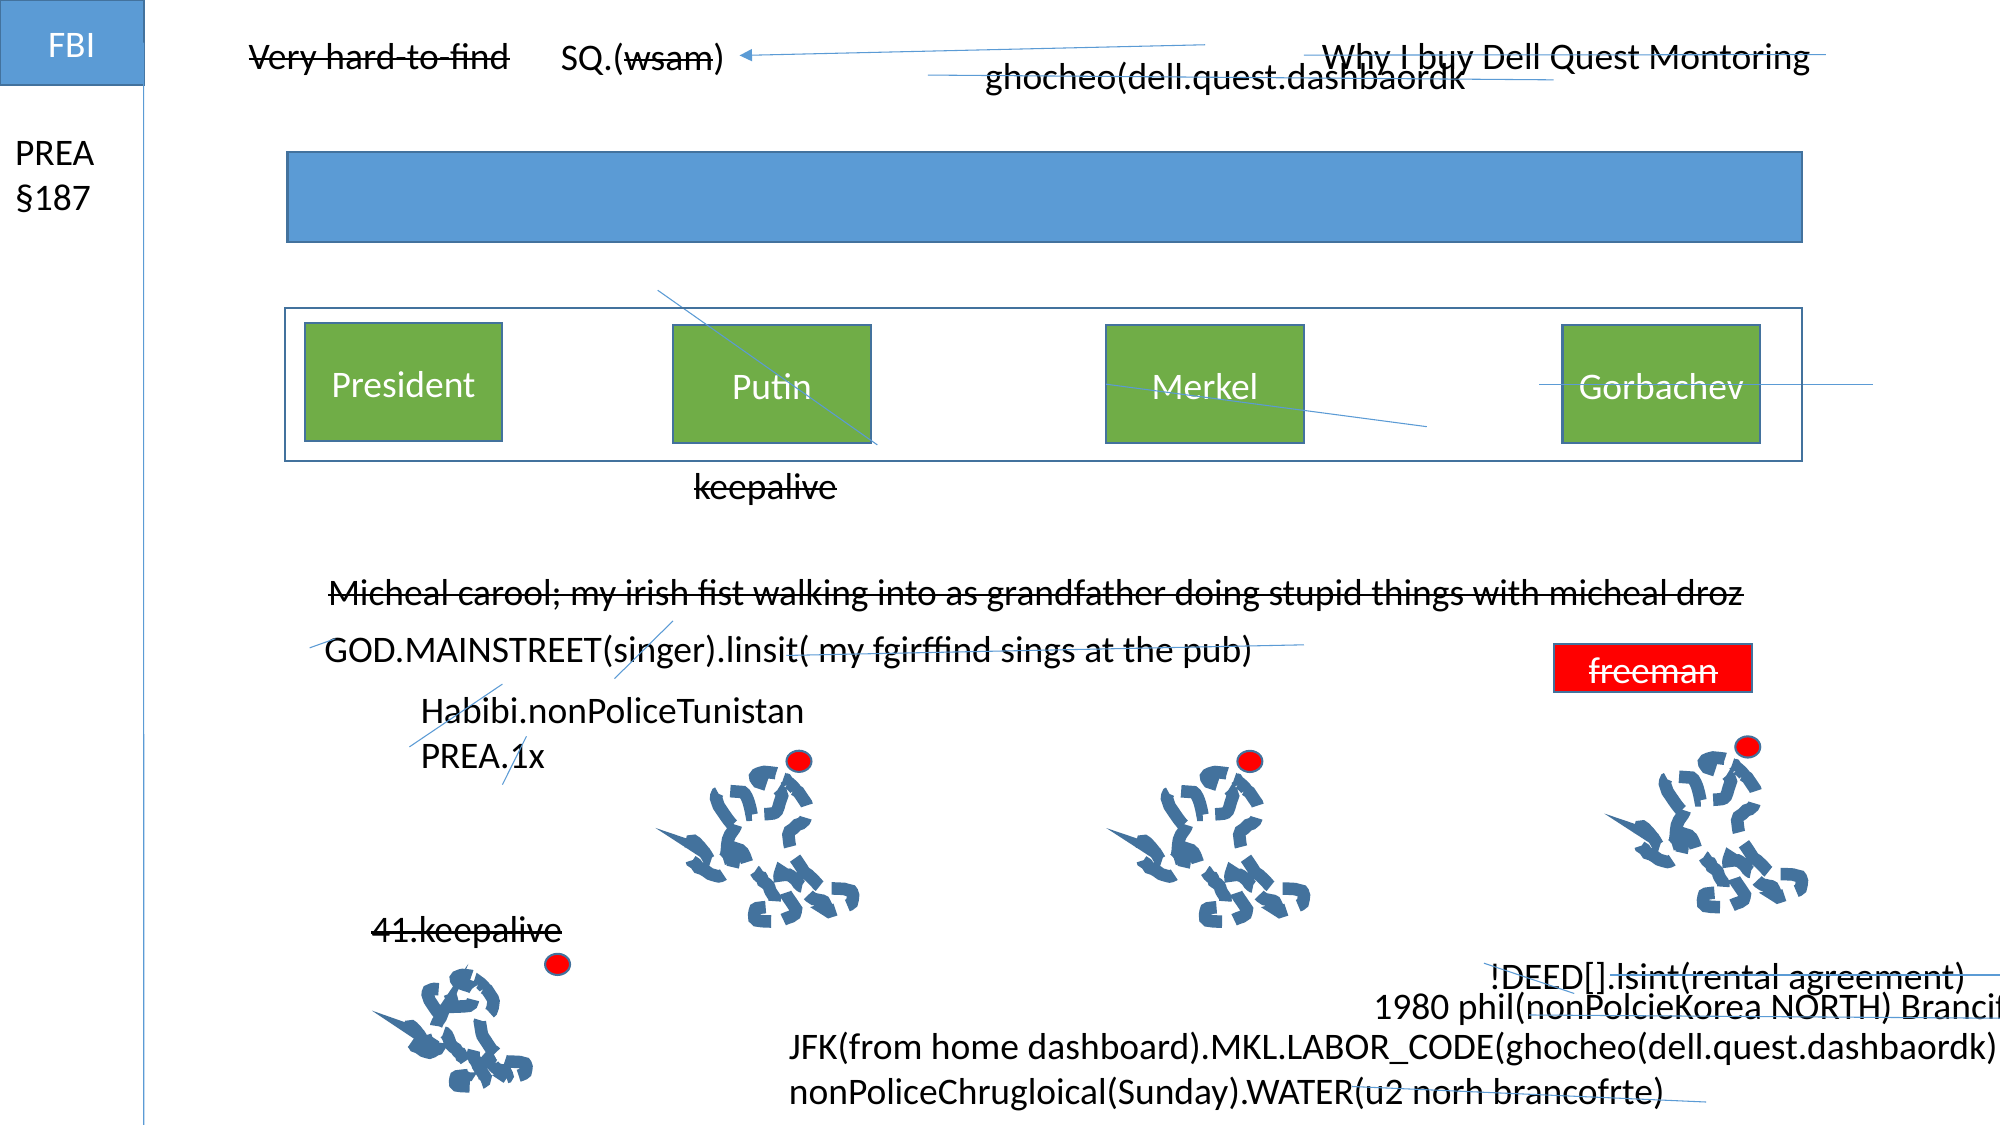

FBI
Very hard-to-find
Why I buy Dell Quest Montoring
SQ.(wsam)
ghocheo(dell.quest.dashbaordk
PREA
§187

President
Putin
Merkel
Gorbachev
keepalive
Micheal carool; my irish fist walking into as grandfather doing stupid things with micheal droz
GOD.MAINSTREET(singer).linsit( my fgirffind sings at the pub)
freeman
Habibi.nonPoliceTunistan
PREA.1x

41.keepalive
!DEED[].lsint(rental agreement)

1980 phil(nonPolcieKorea NORTH) Brancifort School Santa Cruz)
JFK(from home dashboard).MKL.LABOR_CODE(ghocheo(dell.quest.dashbaordk)
nonPoliceChrugloical(Sunday).WATER(u2 norh brancofrte)